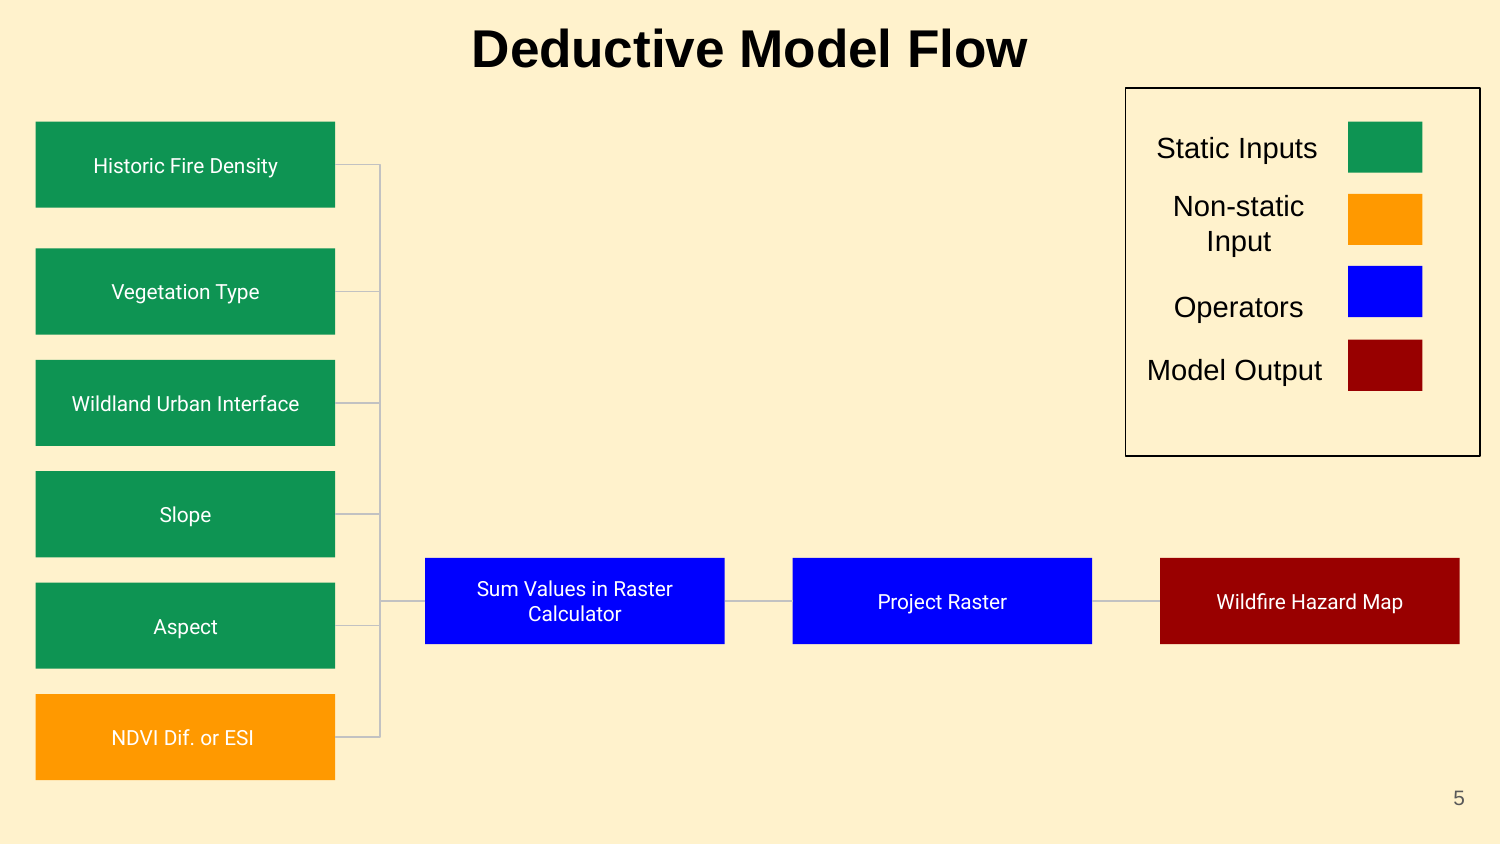

# Deductive Model Flow

Static Inputs
Historic Fire Density

Non-static Input

Vegetation Type

Operators
Model Output

Wildland Urban Interface
Slope
Sum Values in Raster Calculator
Project Raster
Wildfire Hazard Map
Aspect
NDVI Dif. or ESI
5